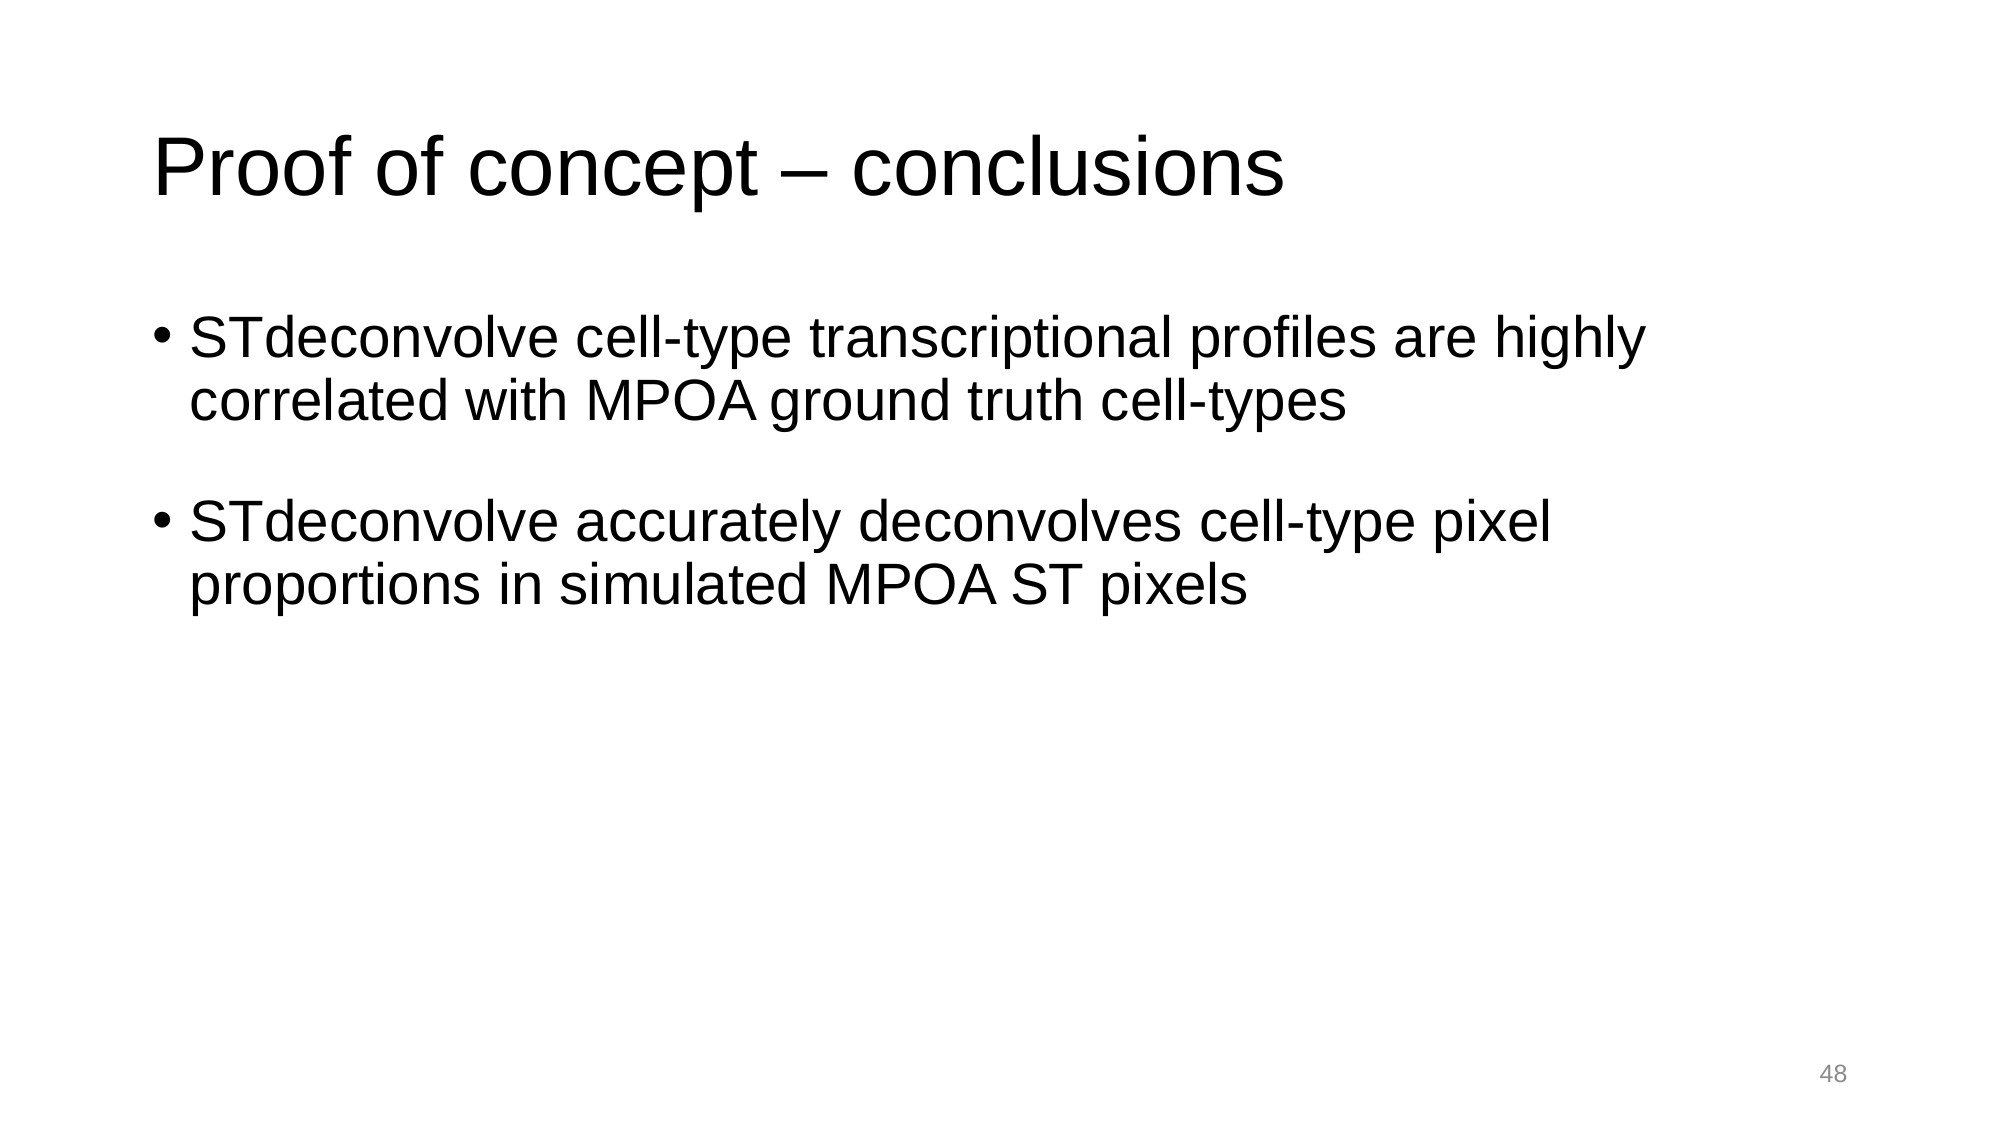

# Proof of concept – conclusions
STdeconvolve cell-type transcriptional profiles are highly correlated with MPOA ground truth cell-types
STdeconvolve accurately deconvolves cell-type pixel proportions in simulated MPOA ST pixels
48